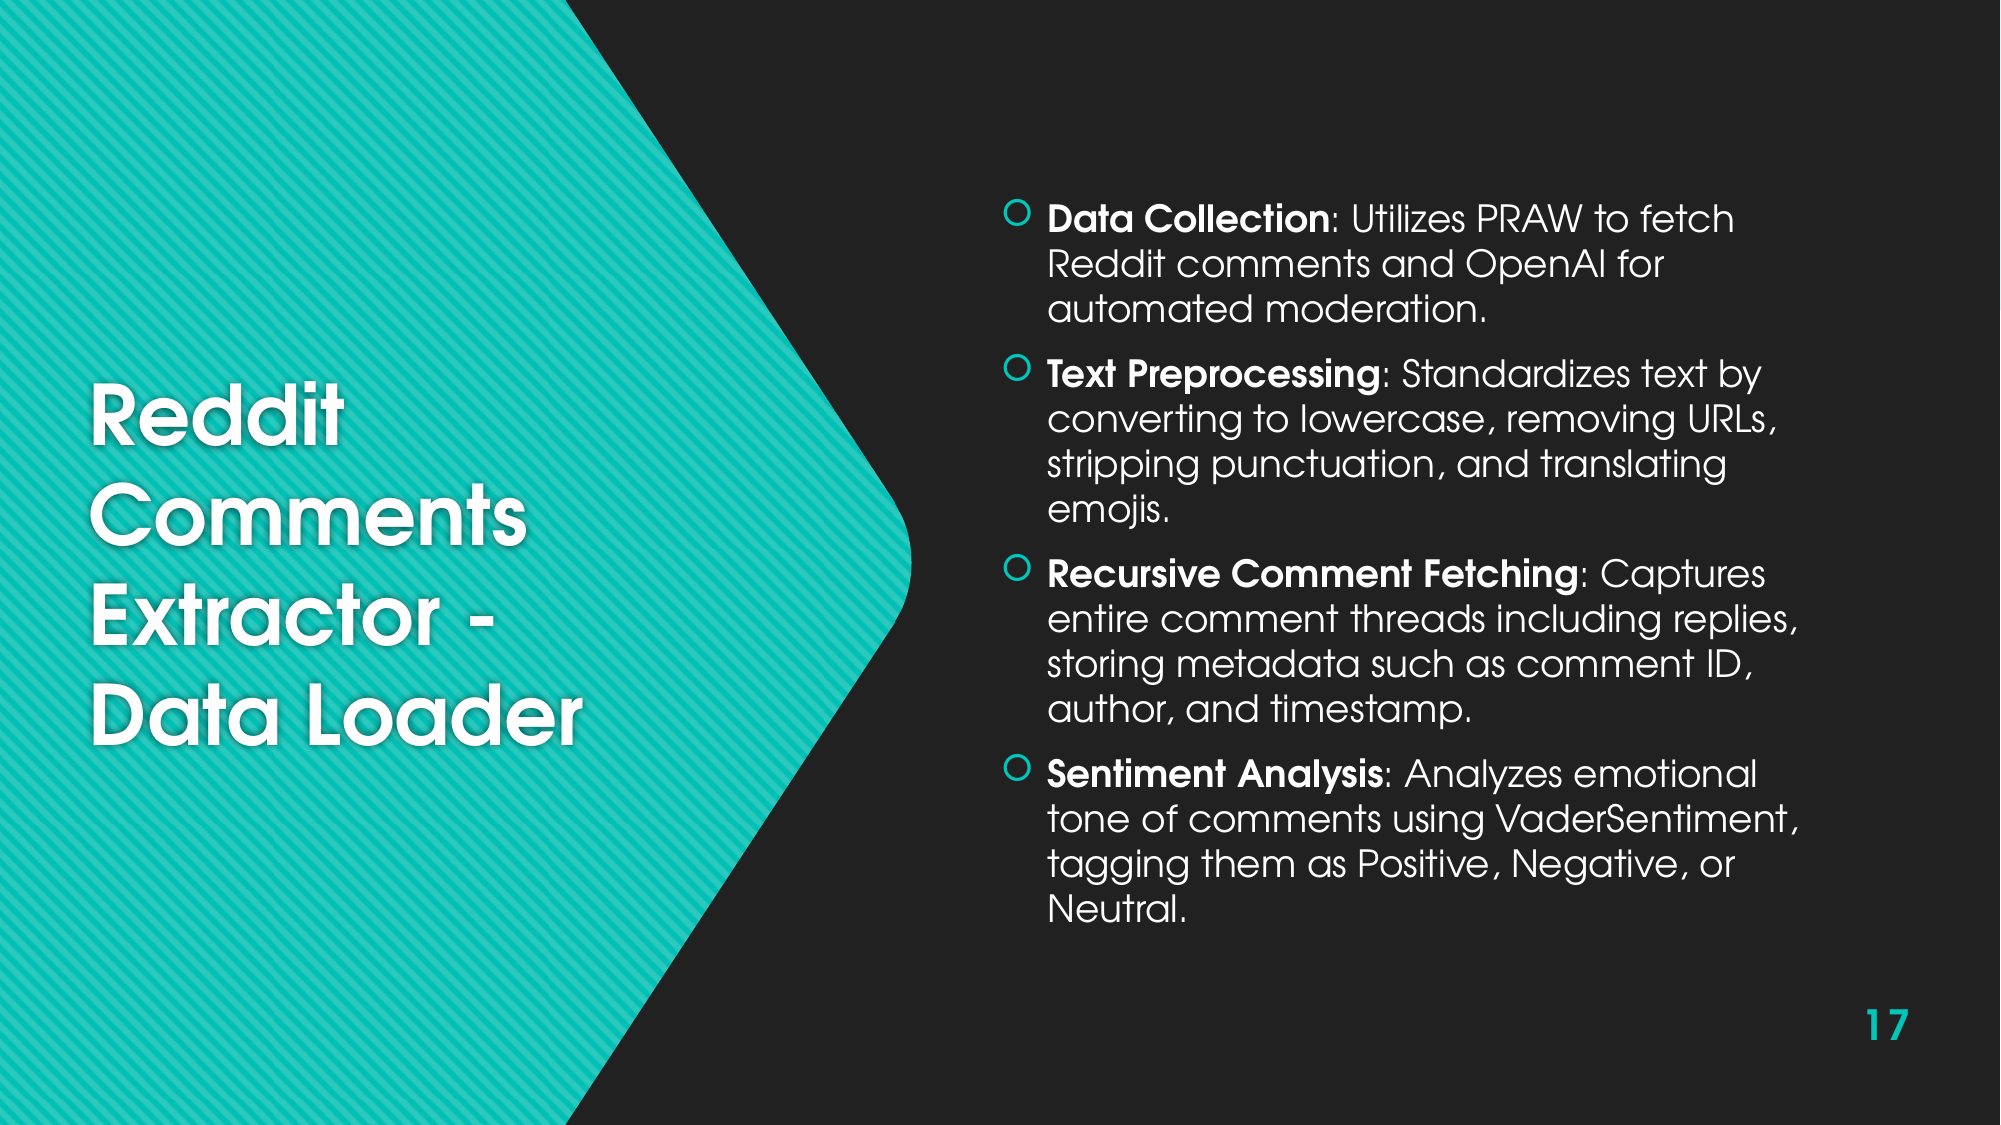

Data Collection: Utilizes PRAW to fetch Reddit comments and OpenAI for automated moderation.
Text Preprocessing: Standardizes text by converting to lowercase, removing URLs, stripping punctuation, and translating emojis.
Recursive Comment Fetching: Captures entire comment threads including replies, storing metadata such as comment ID, author, and timestamp.
Sentiment Analysis: Analyzes emotional tone of comments using VaderSentiment, tagging them as Positive, Negative, or Neutral.
# Reddit Comments Extractor - Data Loader
17